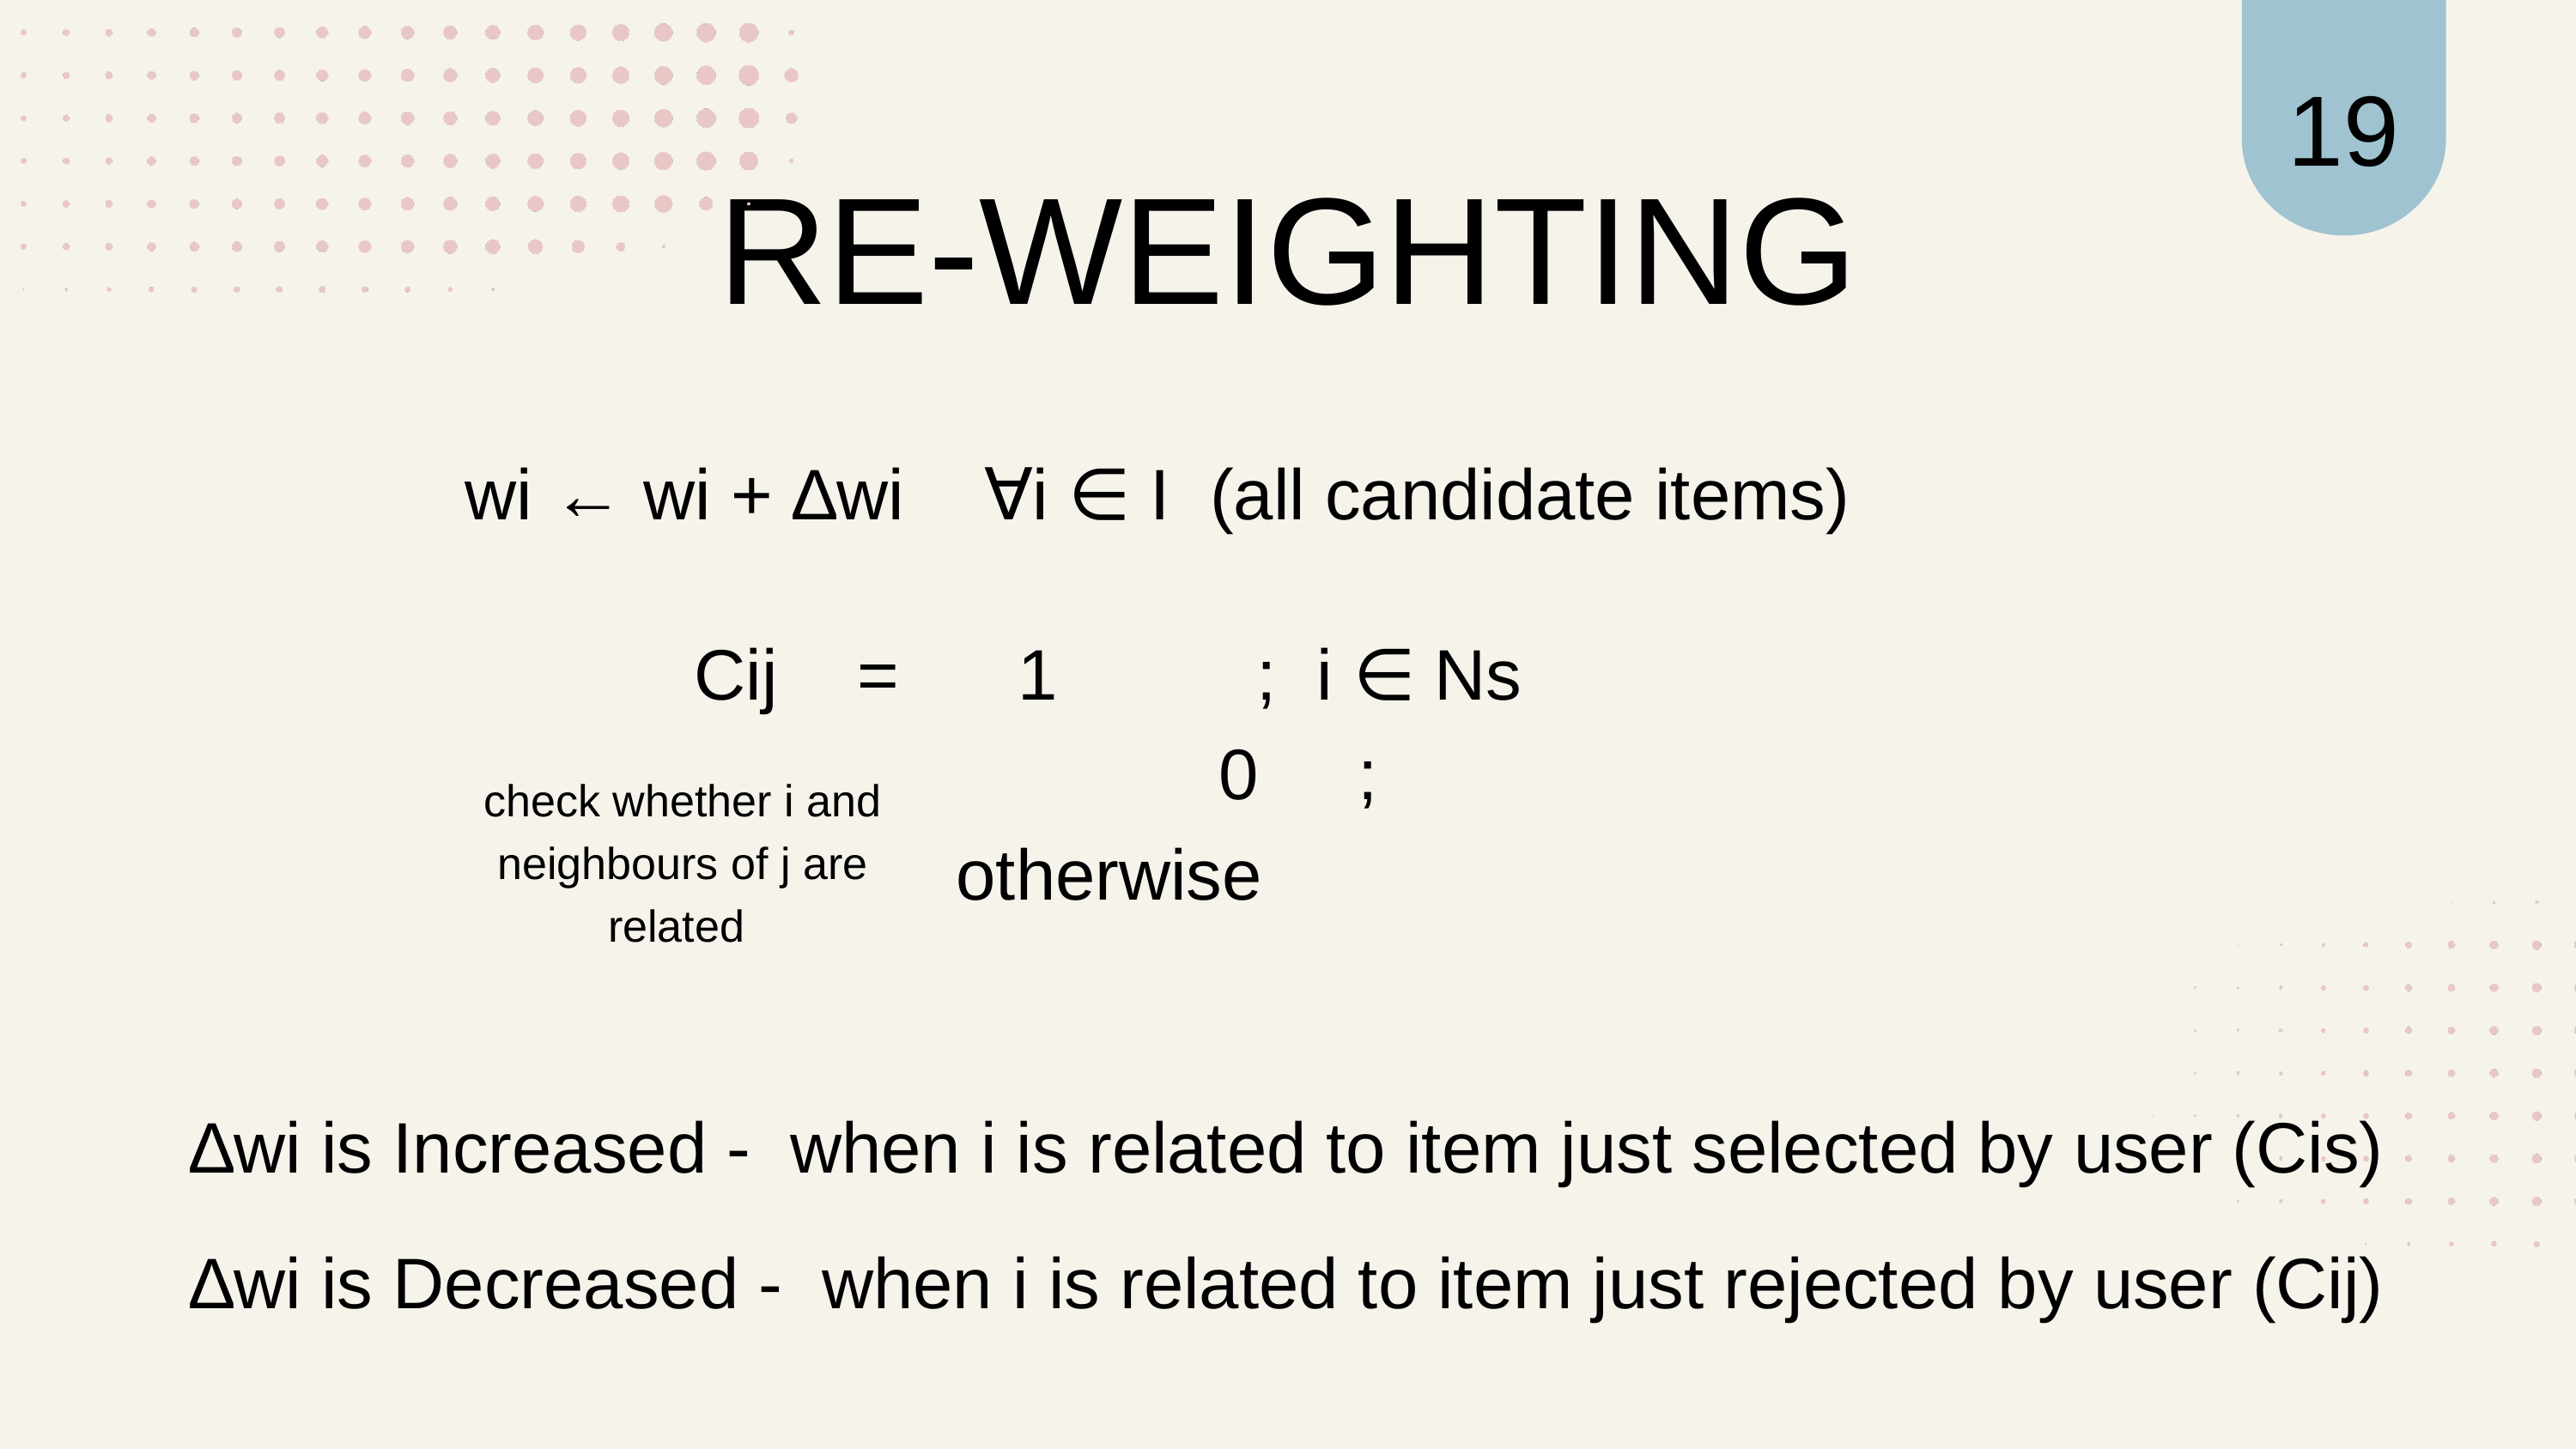

19

RE-WEIGHTING
wi ← wi + ∆wi    ∀i ∈ I  (all candidate items)
Cij    =      1          ;  i ∈ Ns
                   0     ; otherwise
check whether i and neighbours of j are related

∆wi is Increased -  when i is related to item just selected by user (Cis)
∆wi is Decreased -  when i is related to item just rejected by user (Cij)